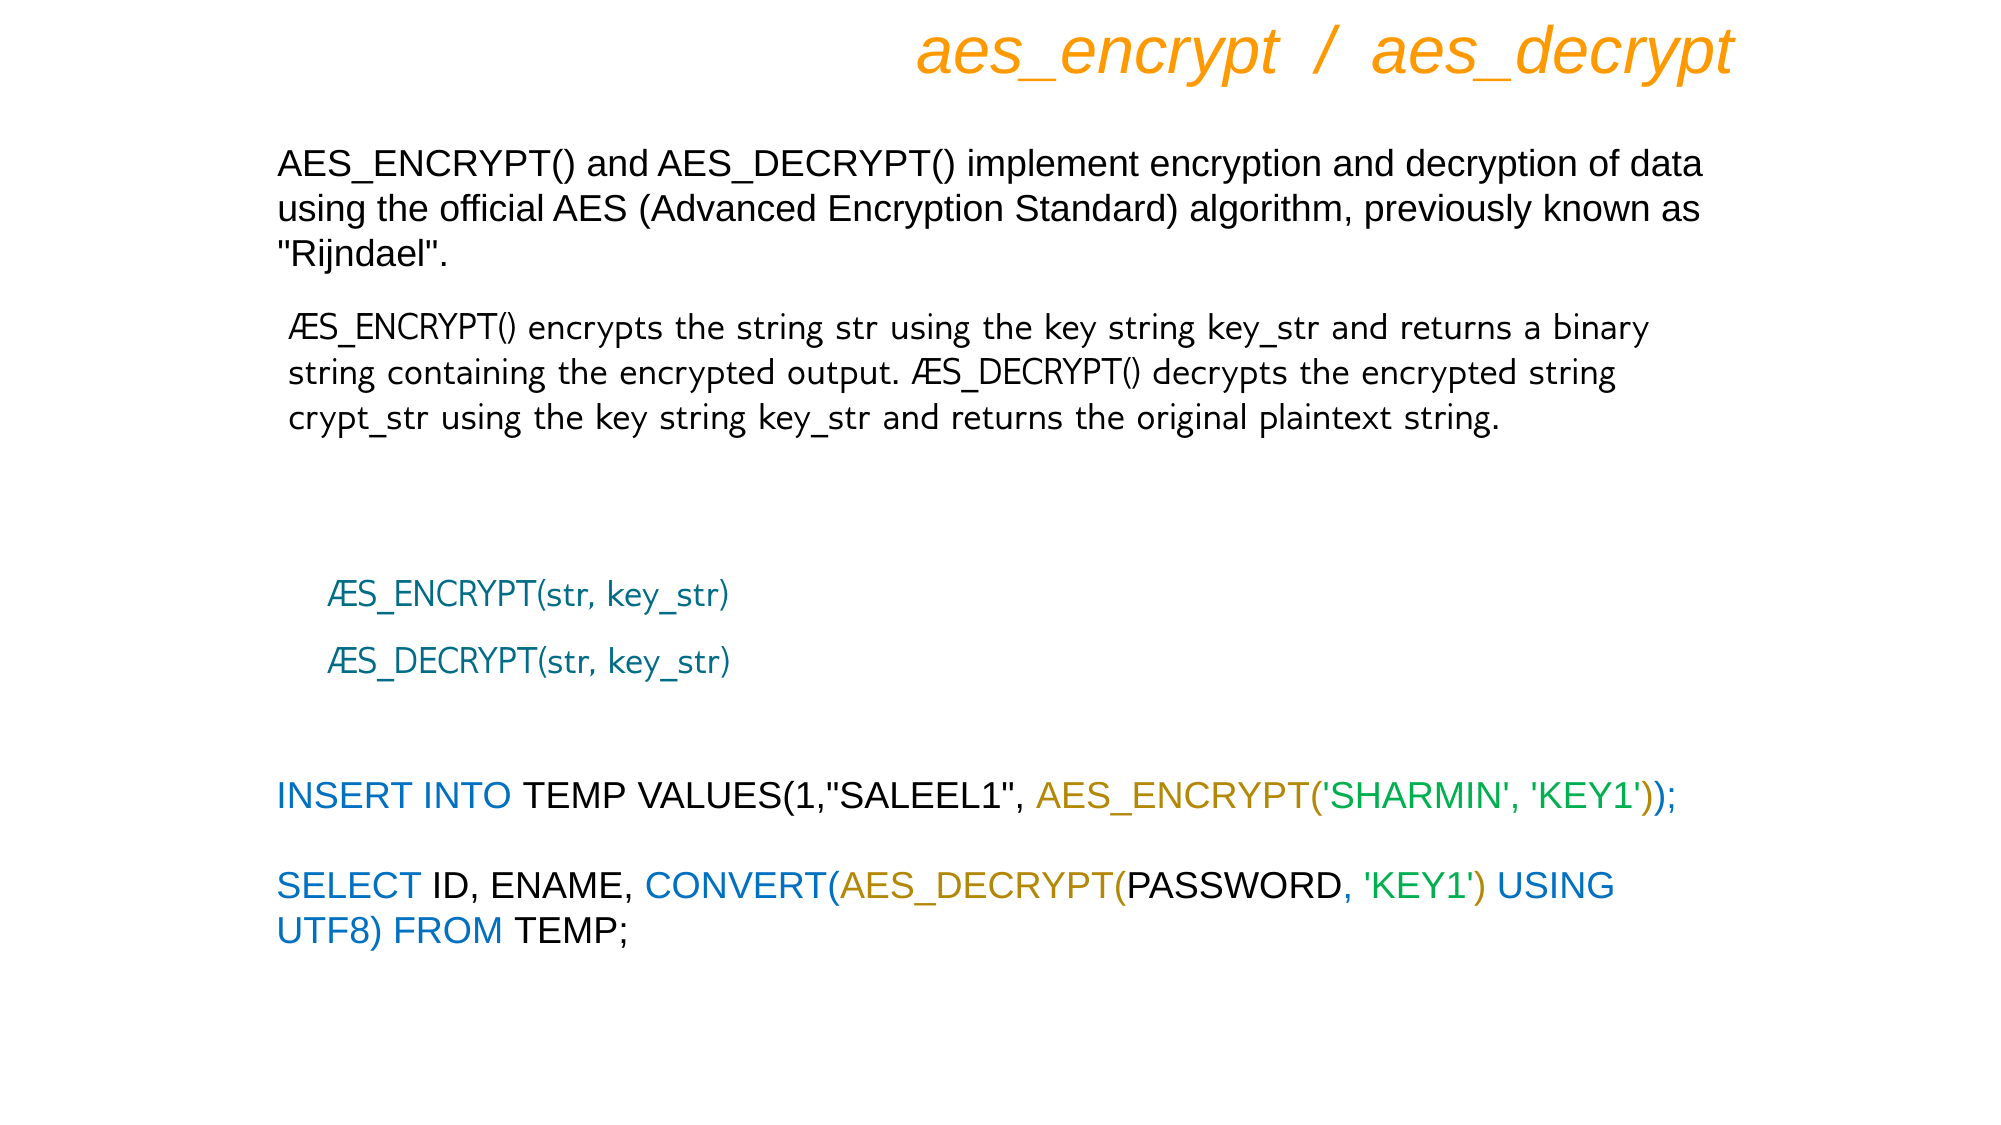

aes_encrypt  /  aes_decrypt
AES_ENCRYPT() and AES_DECRYPT() implement encryption and decryption of data using the official AES (Advanced Encryption Standard) algorithm, previously known as "Rijndael".
AES_ENCRYPT() encrypts the string str using the key string key_str and returns a binary string containing the encrypted output. AES_DECRYPT() decrypts the encrypted string crypt_str using the key string key_str and returns the original plaintext string.
AES_ENCRYPT(str, key_str)
AES_DECRYPT(str, key_str)
INSERT INTO TEMP VALUES(1,"SALEEL1", AES_ENCRYPT('SHARMIN', 'KEY1'));

SELECT ID, ENAME, CONVERT(AES_DECRYPT(PASSWORD, 'KEY1') USING UTF8) FROM TEMP;